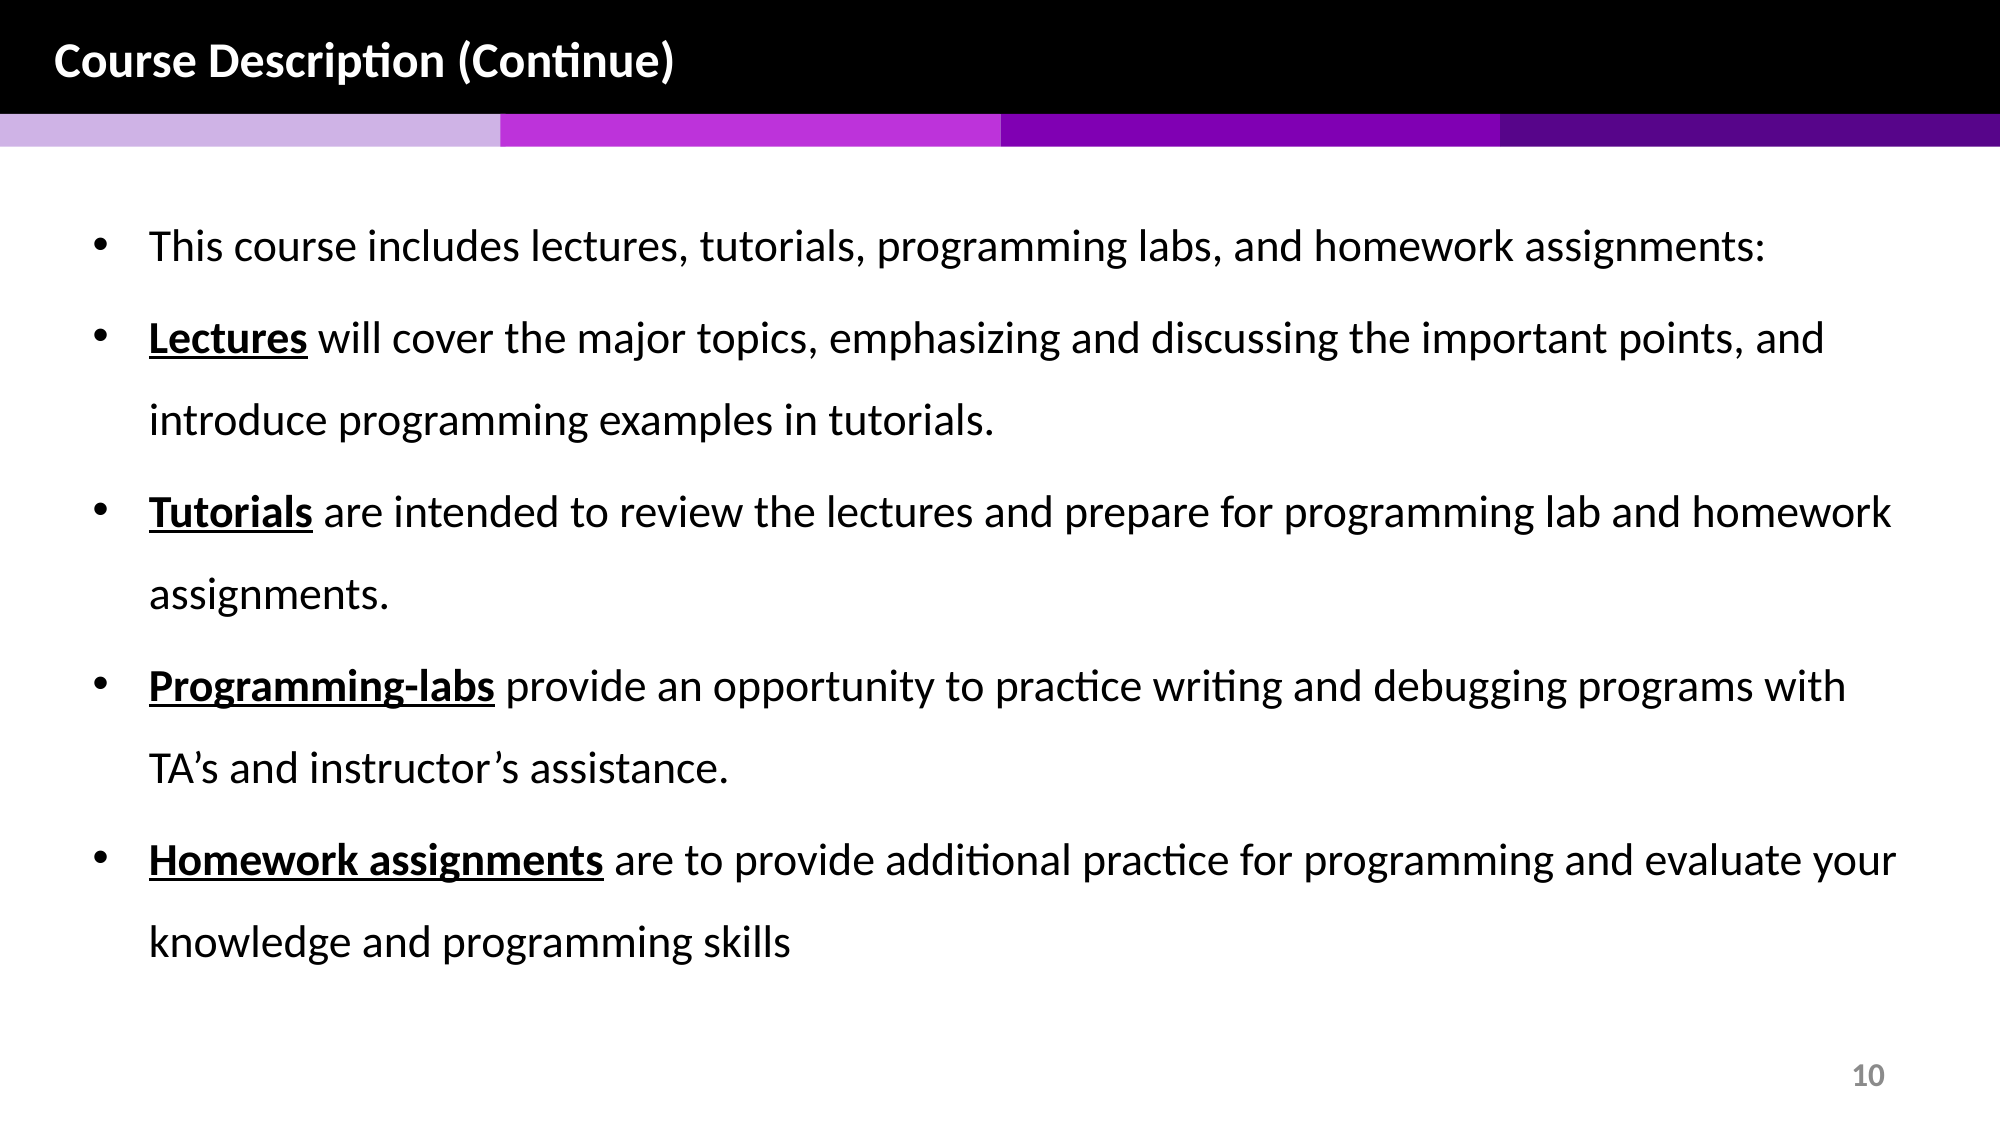

Course Description (Continue)
This course includes lectures, tutorials, programming labs, and homework assignments:
Lectures will cover the major topics, emphasizing and discussing the important points, and introduce programming examples in tutorials.
Tutorials are intended to review the lectures and prepare for programming lab and homework assignments.
Programming-labs provide an opportunity to practice writing and debugging programs with TA’s and instructor’s assistance.
Homework assignments are to provide additional practice for programming and evaluate your knowledge and programming skills